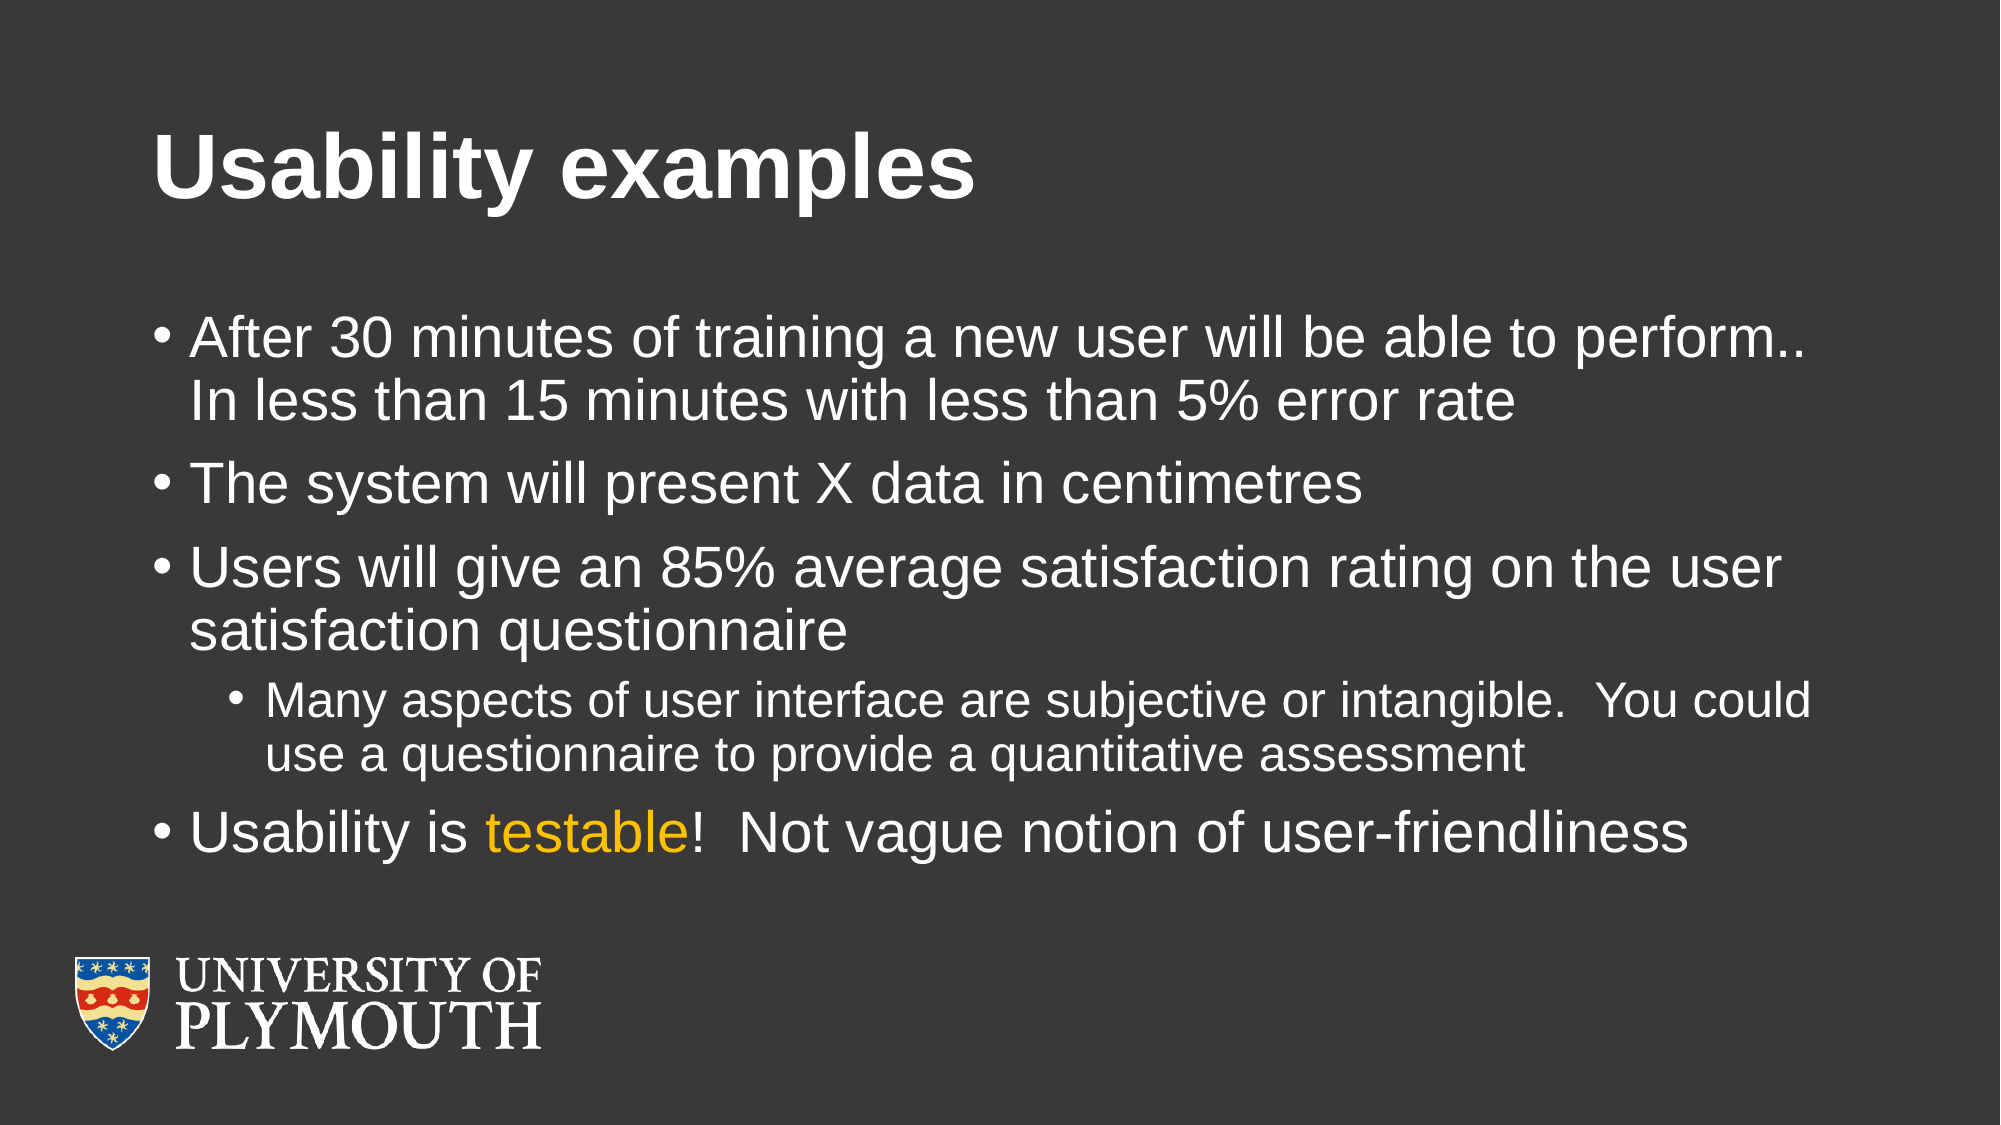

# Usability examples
After 30 minutes of training a new user will be able to perform.. In less than 15 minutes with less than 5% error rate
The system will present X data in centimetres
Users will give an 85% average satisfaction rating on the user satisfaction questionnaire
Many aspects of user interface are subjective or intangible.  You could use a questionnaire to provide a quantitative assessment
Usability is testable!  Not vague notion of user-friendliness